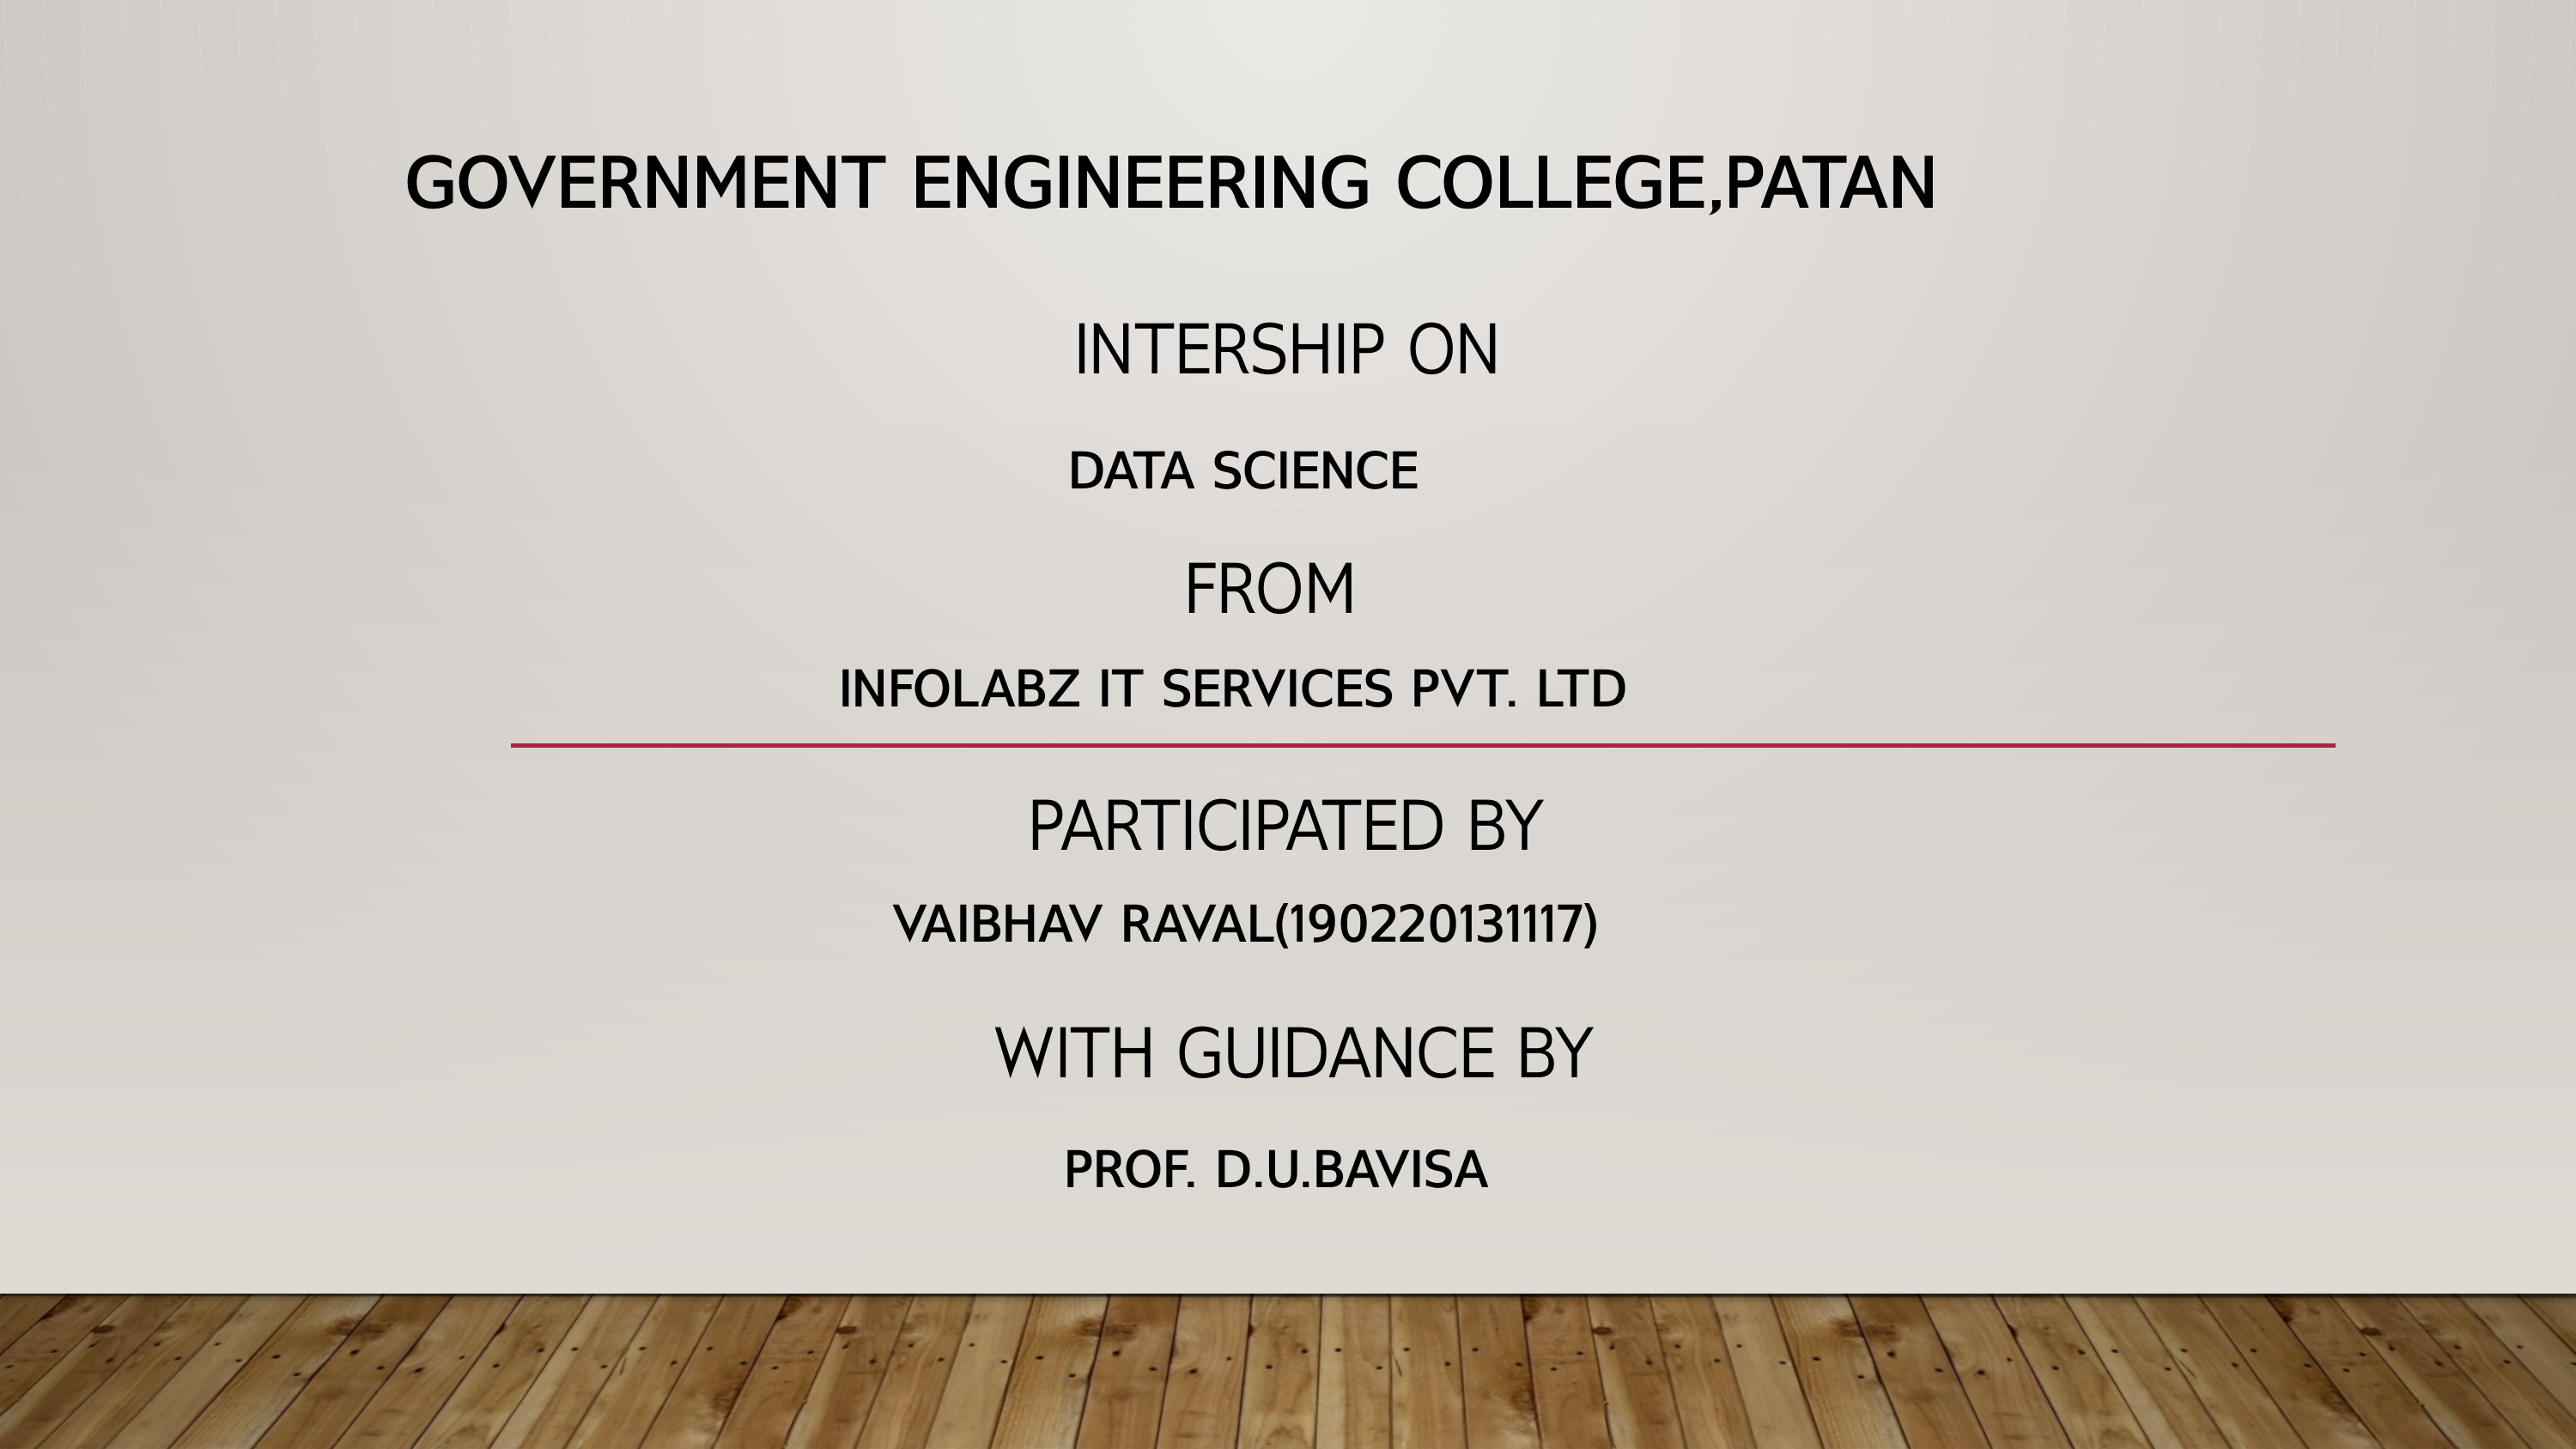

GOVERNMENT ENGINEERING COLLEGE,PATAN
INTERSHIP ON
DATA SCIENCE
FROM
INFOLABZ IT SERVICES PVT. LTD
PARTICIPATED BY
VAIBHAV RAVAL(190220131117)
WITH GUIDANCE BY
PROF. D.U.BAVISA